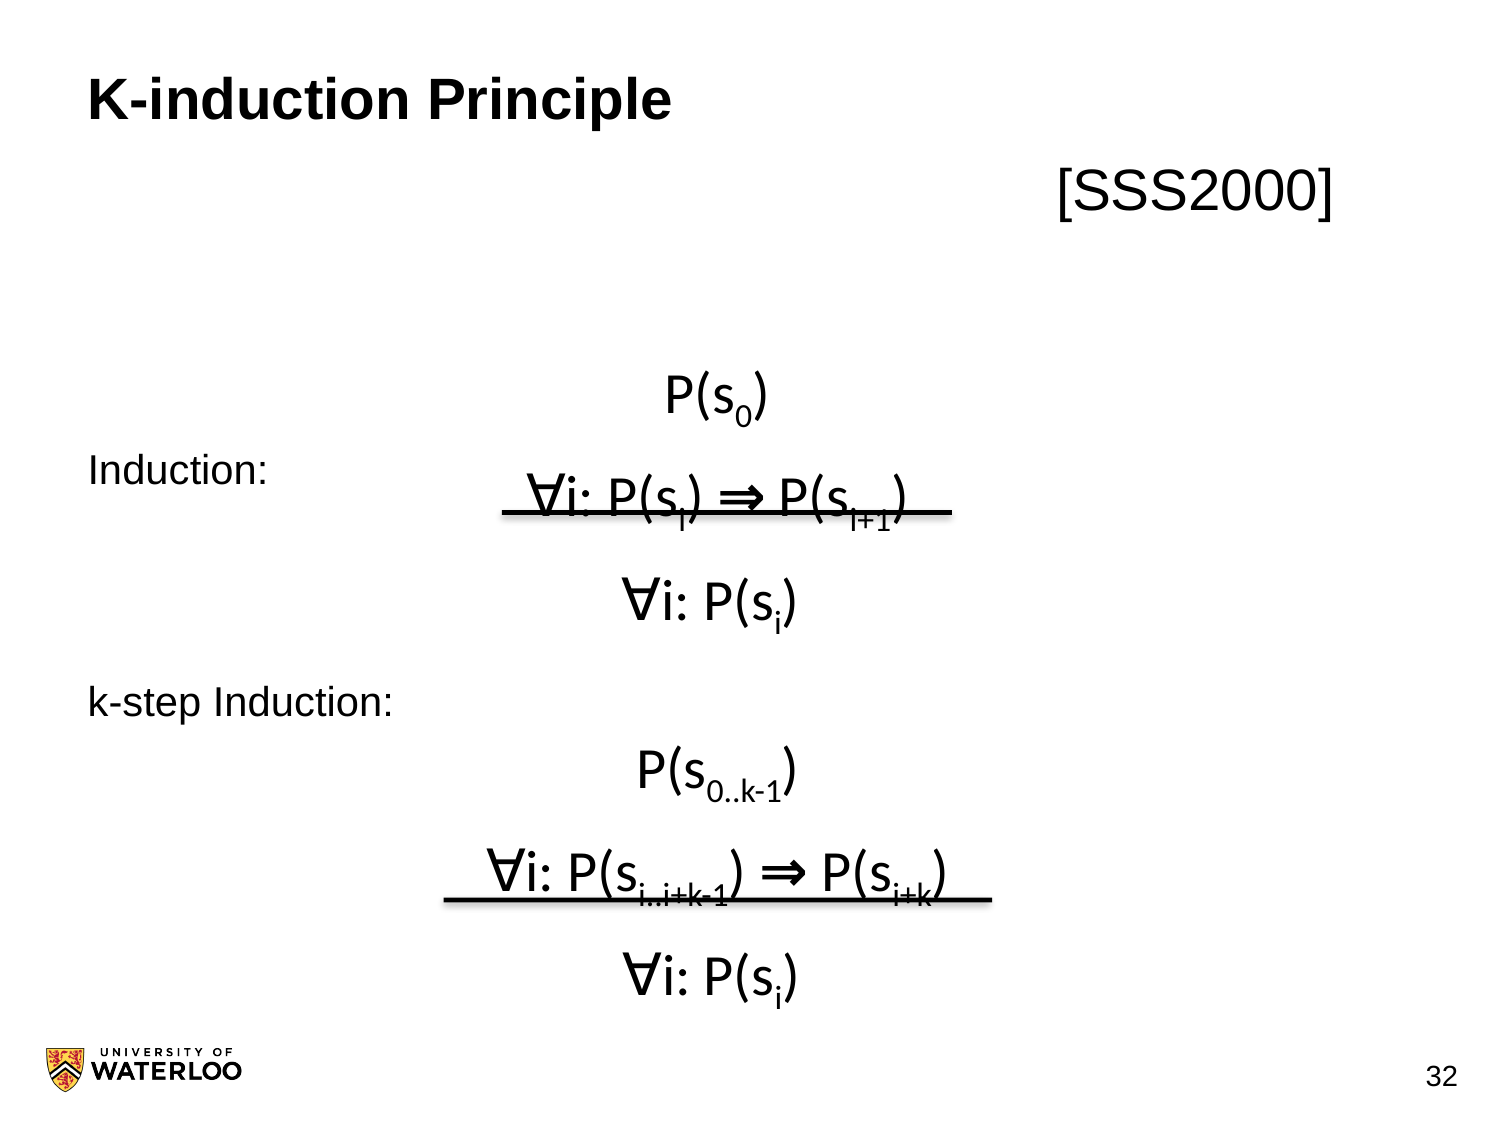

# K-induction Principle
[SSS2000]

Induction:

k-step Induction:
P(s0)
∀i: P(si) ⇒ P(si+1)
∀i: P(si)

P(s0..k-1)
∀i: P(si..i+k-1) ⇒ P(si+k)
∀i: P(si)